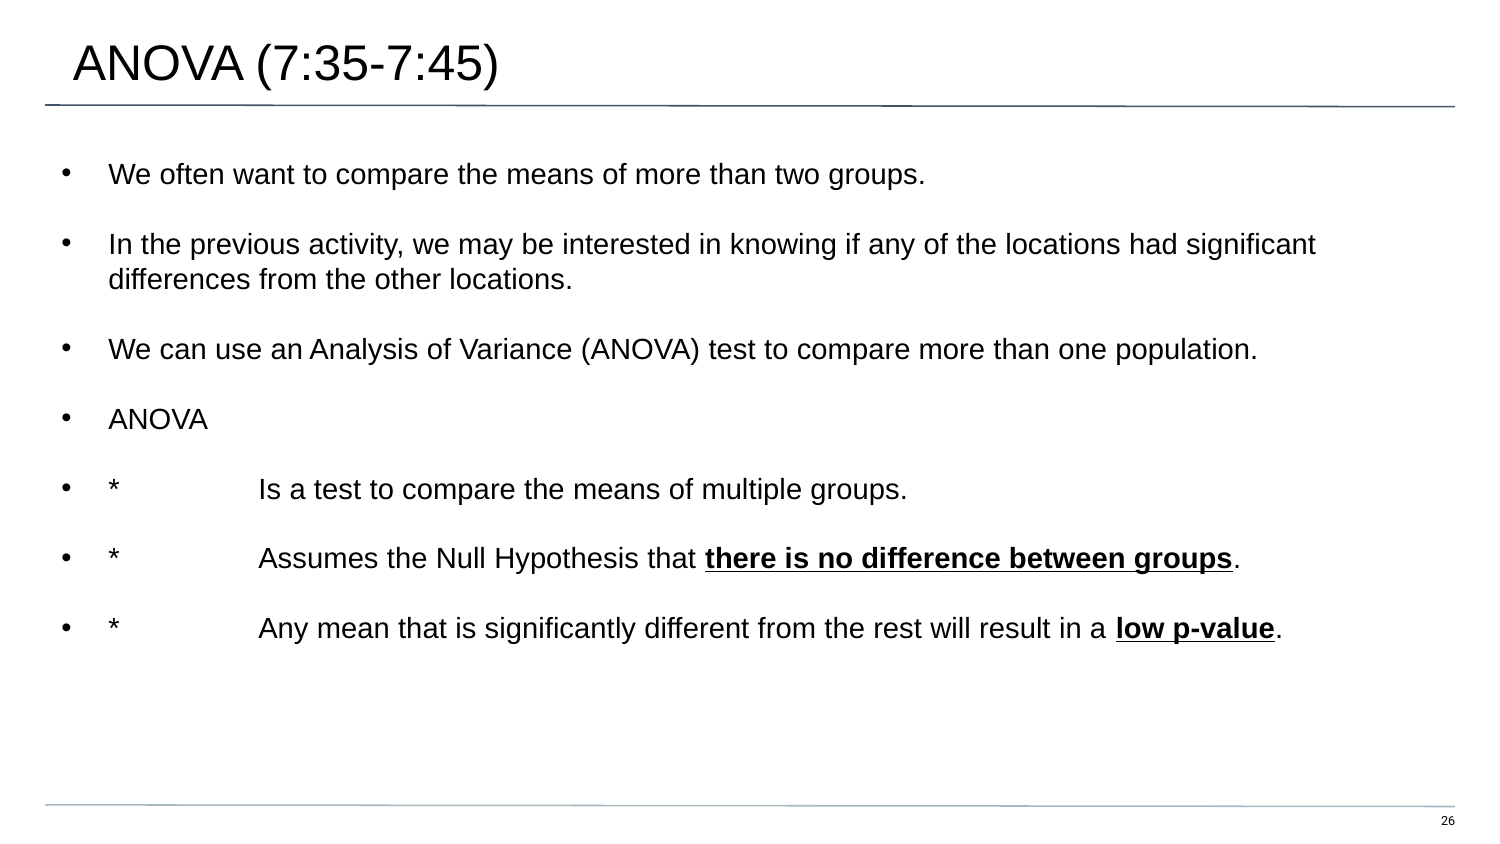

# ANOVA (7:35-7:45)
We often want to compare the means of more than two groups.

In the previous activity, we may be interested in knowing if any of the locations had significant differences from the other locations.

We can use an Analysis of Variance (ANOVA) test to compare more than one population.

ANOVA

*	Is a test to compare the means of multiple groups.

*	Assumes the Null Hypothesis that there is no difference between groups.

*	Any mean that is significantly different from the rest will result in a low p-value.